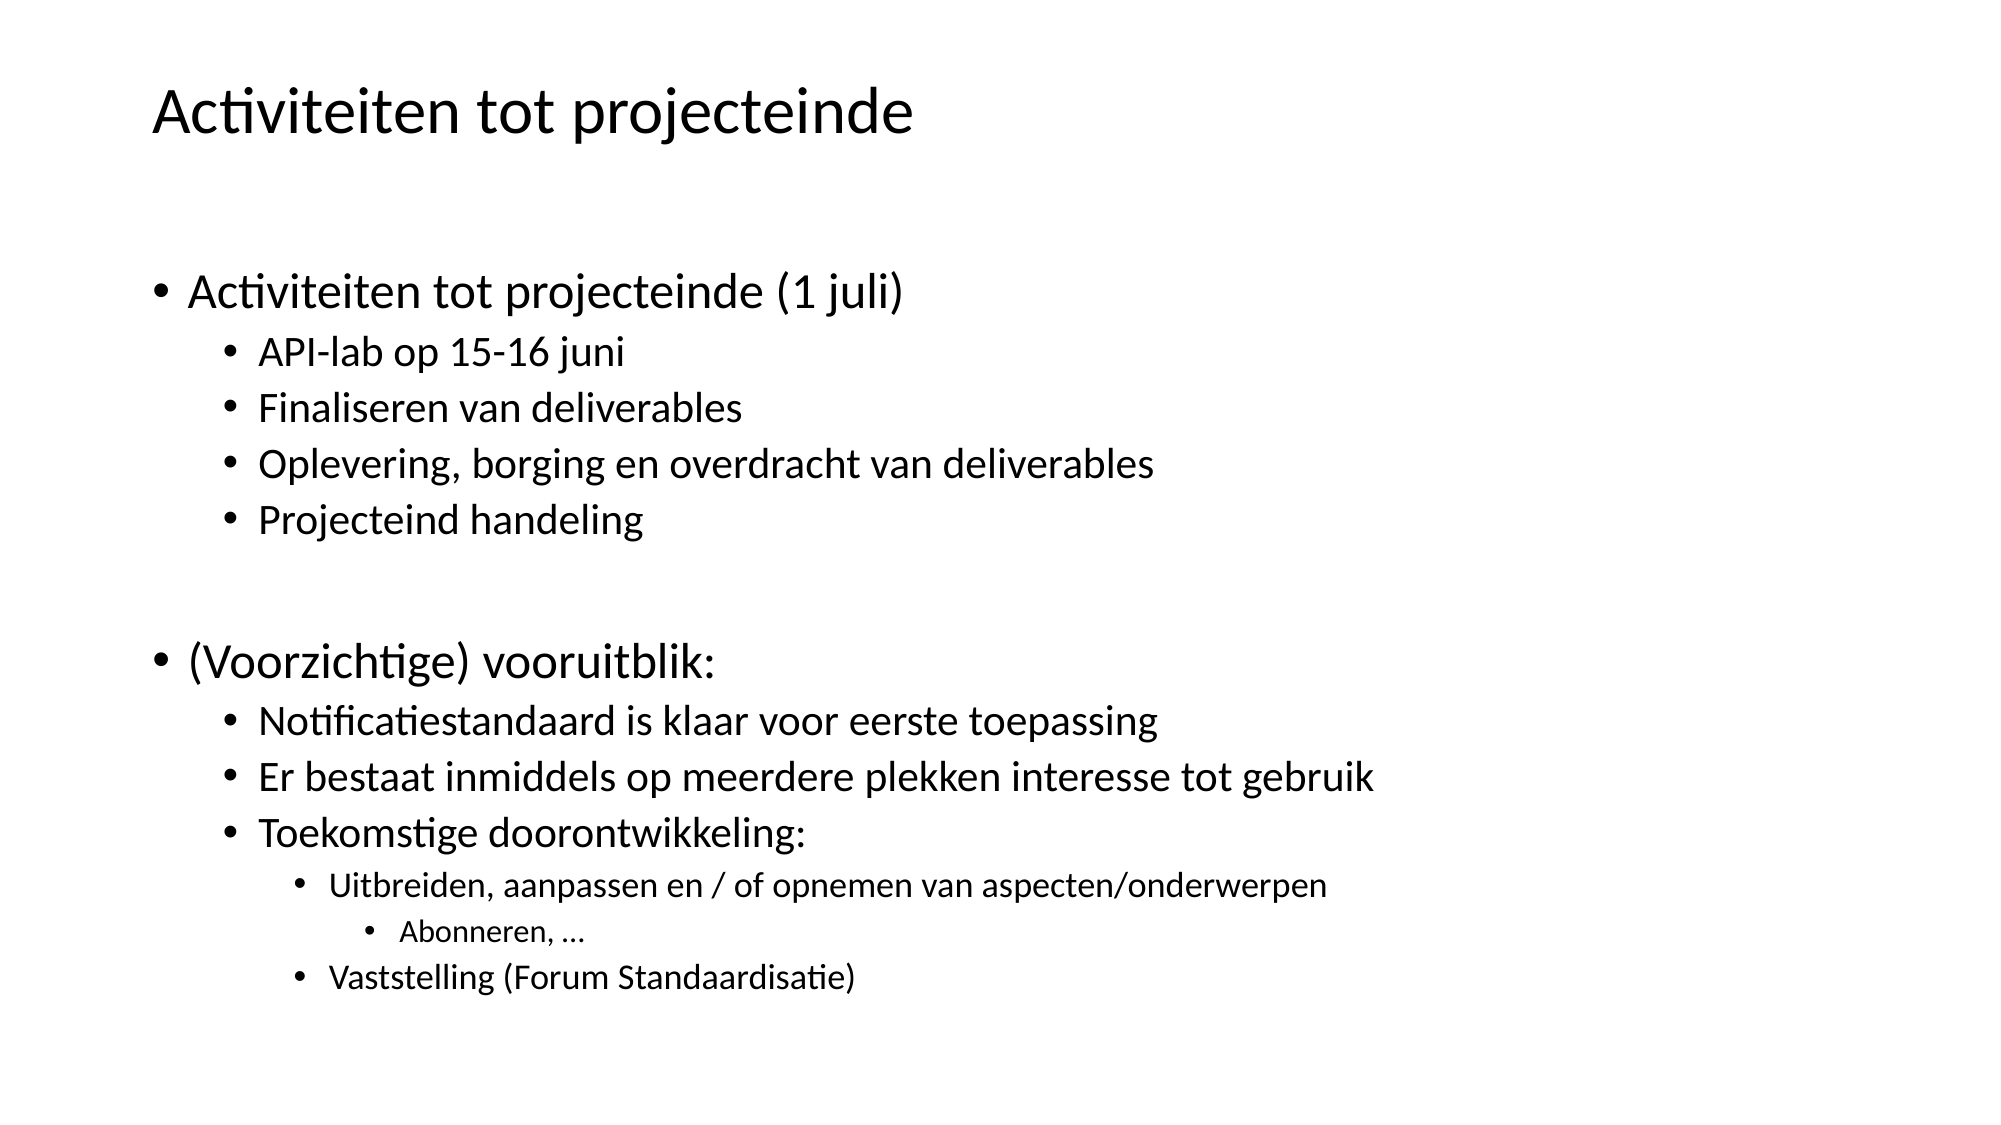

# Activiteiten tot projecteinde

Activiteiten tot projecteinde (1 juli)
API-lab op 15-16 juni
Finaliseren van deliverables
Oplevering, borging en overdracht van deliverables
Projecteind handeling

(Voorzichtige) vooruitblik:
Notificatiestandaard is klaar voor eerste toepassing
Er bestaat inmiddels op meerdere plekken interesse tot gebruik
Toekomstige doorontwikkeling:
Uitbreiden, aanpassen en / of opnemen van aspecten/onderwerpen
Abonneren, …
Vaststelling (Forum Standaardisatie)